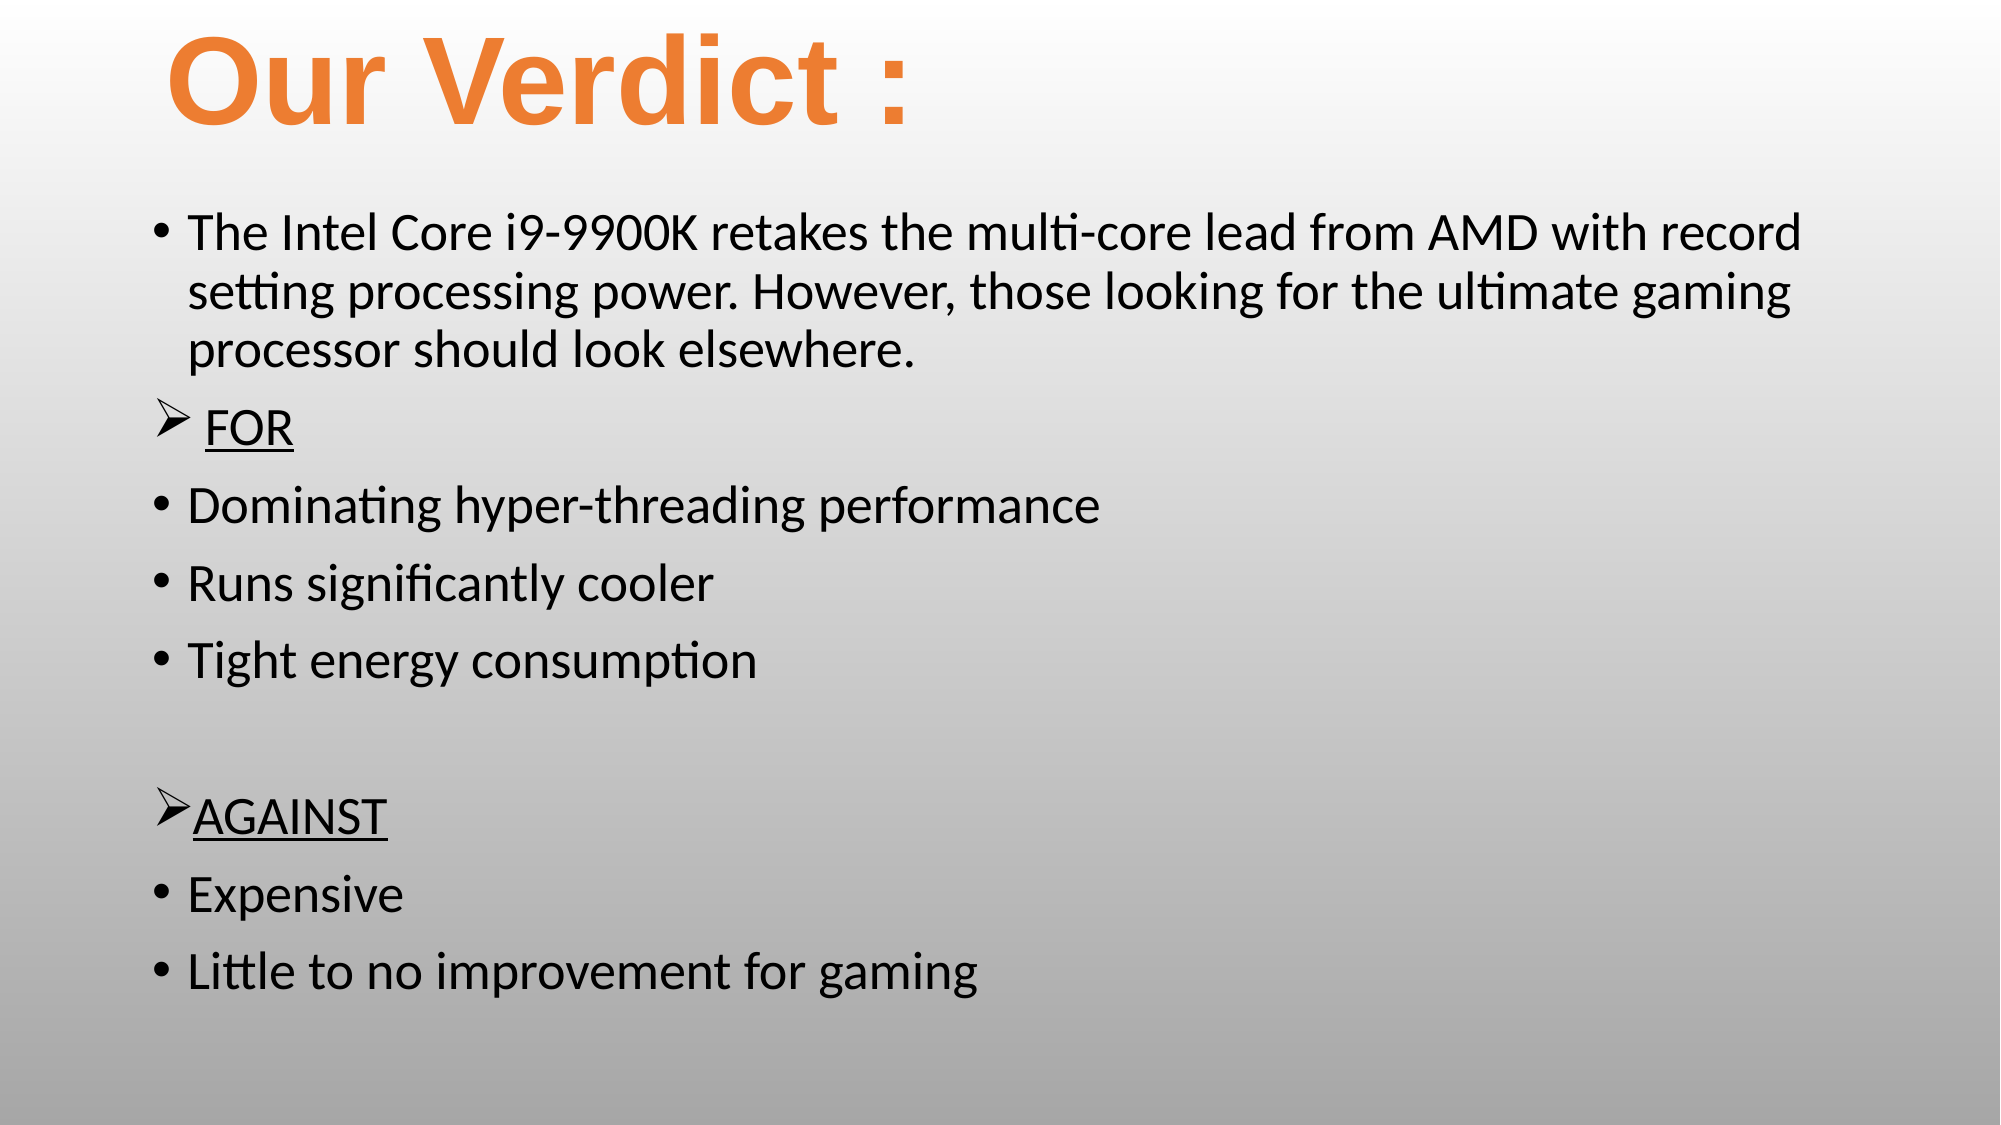

# Our Verdict :
The Intel Core i9-9900K retakes the multi-core lead from AMD with record setting processing power. However, those looking for the ultimate gaming processor should look elsewhere.
 FOR
Dominating hyper-threading performance
Runs significantly cooler
Tight energy consumption

AGAINST
Expensive
Little to no improvement for gaming